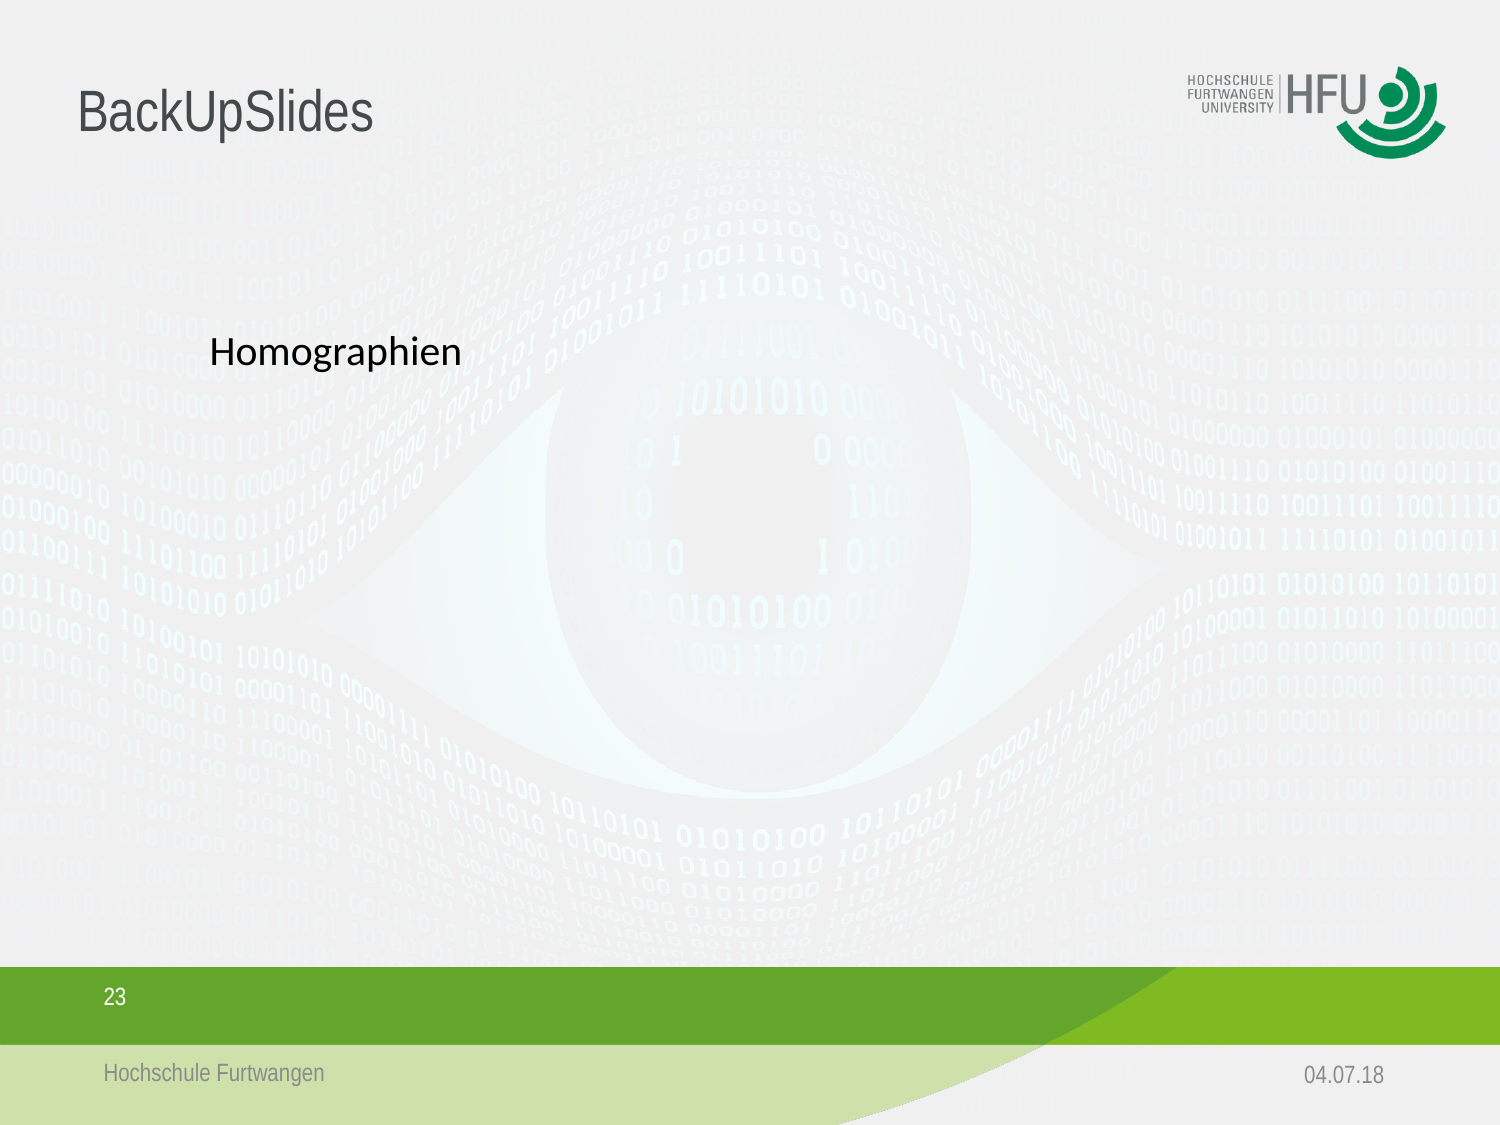

# BackUpSlides
Homographien
23
Hochschule Furtwangen
04.07.18